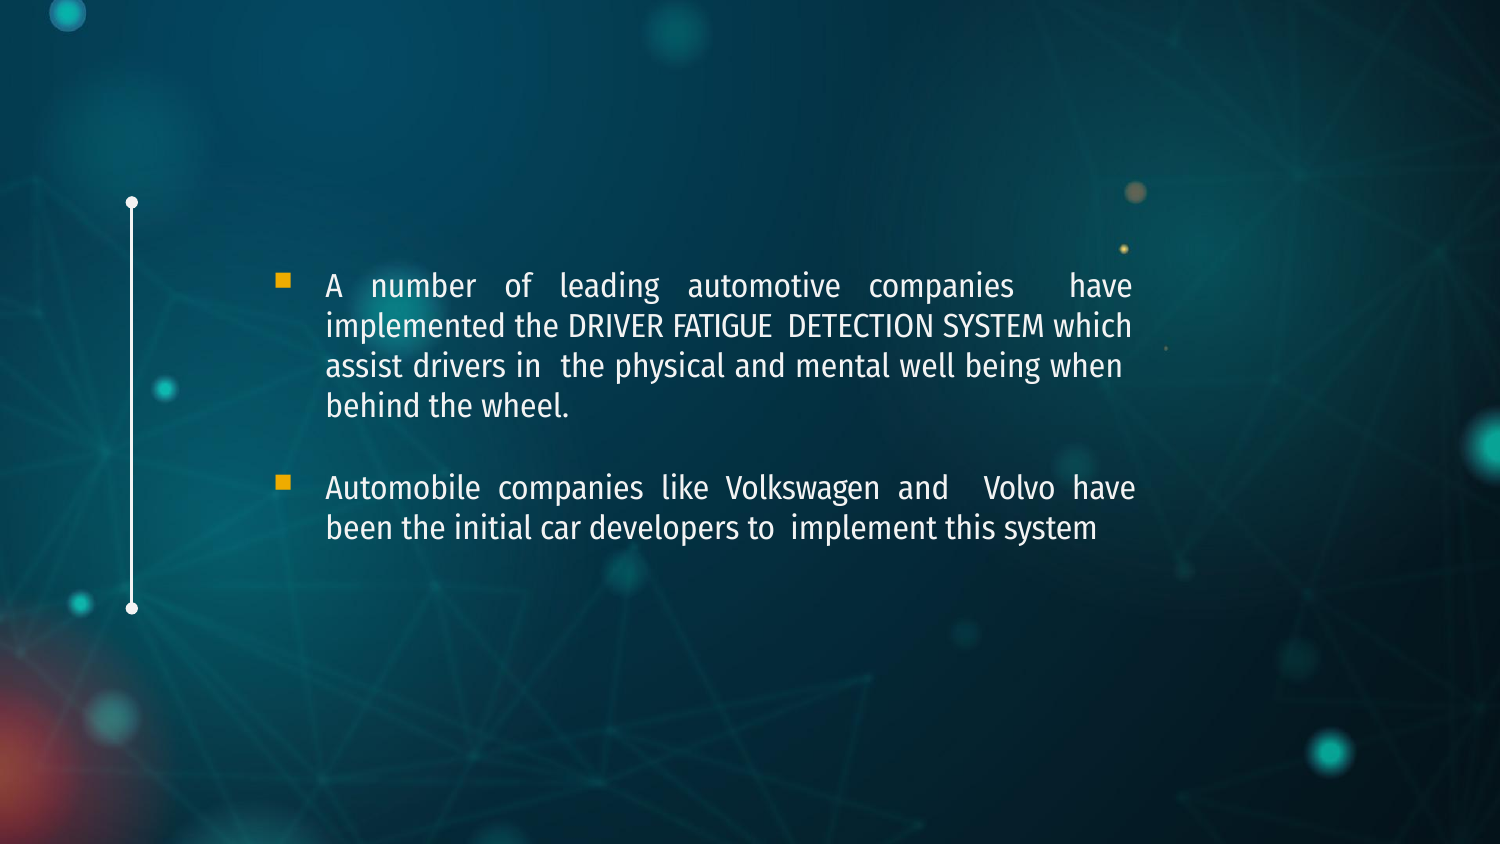

A number of leading automotive companies  have implemented the DRIVER FATIGUE  DETECTION SYSTEM which assist drivers in  the physical and mental well being when  behind the wheel.

Automobile companies like Volkswagen and  Volvo have been the initial car developers to  implement this system